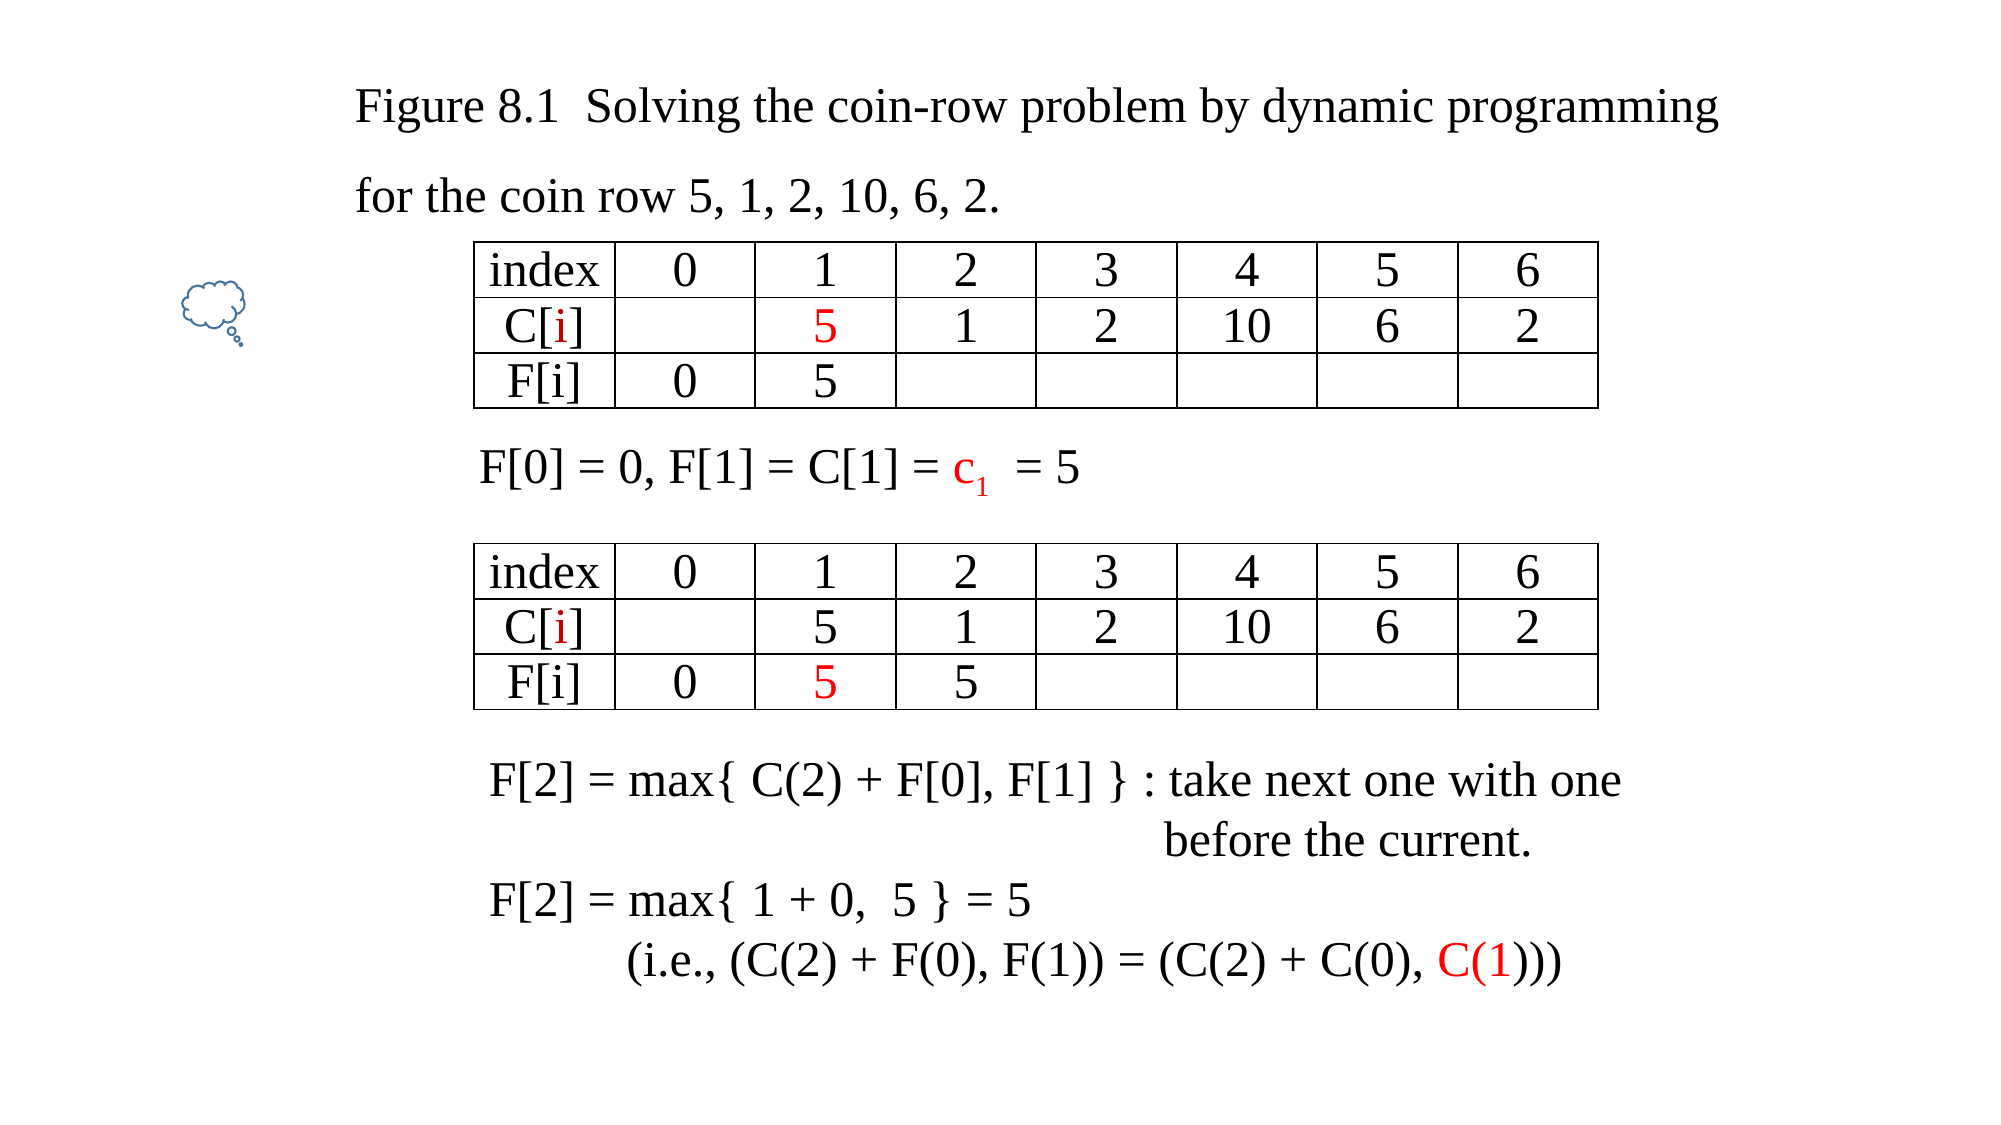

Figure 8.1  Solving the coin-row problem by dynamic programming for the coin row 5, 1, 2, 10, 6, 2.
| index | 0 | 1 | 2 | 3 | 4 | 5 | 6 |
| --- | --- | --- | --- | --- | --- | --- | --- |
| C[i] |  | 5 | 1 | 2 | 10 | 6 | 2 |
| F[i] | 0 | 5 |  |  |  |  |  |

F[0] = 0, F[1] = C[1] = c1  = 5
| index | 0 | 1 | 2 | 3 | 4 | 5 | 6 |
| --- | --- | --- | --- | --- | --- | --- | --- |
| C[i] |  | 5 | 1 | 2 | 10 | 6 | 2 |
| F[i] | 0 | 5 | 5 |  |  |  |  |
F[2] = max{ C(2) + F[0], F[1] } : take next one with one
                                                      before the current.
F[2] = max{ 1 + 0,  5 } = 5
     (i.e., (C(2) + F(0), F(1)) = (C(2) + C(0), C(1)))